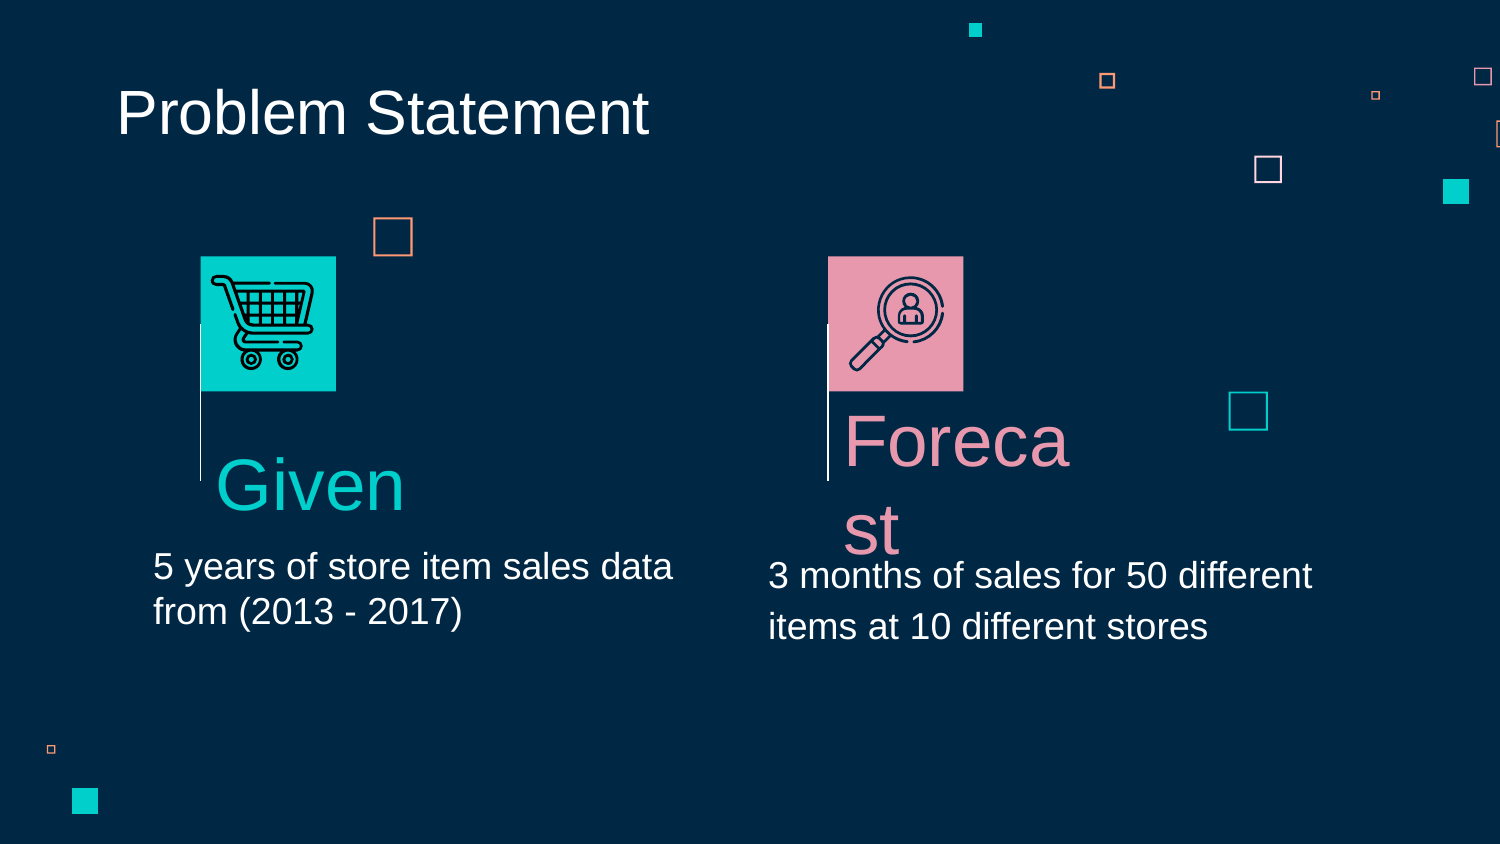

Problem Statement

Given
Forecast
5 years of store item sales data from (2013 - 2017)
3 months of sales for 50 different items at 10 different stores